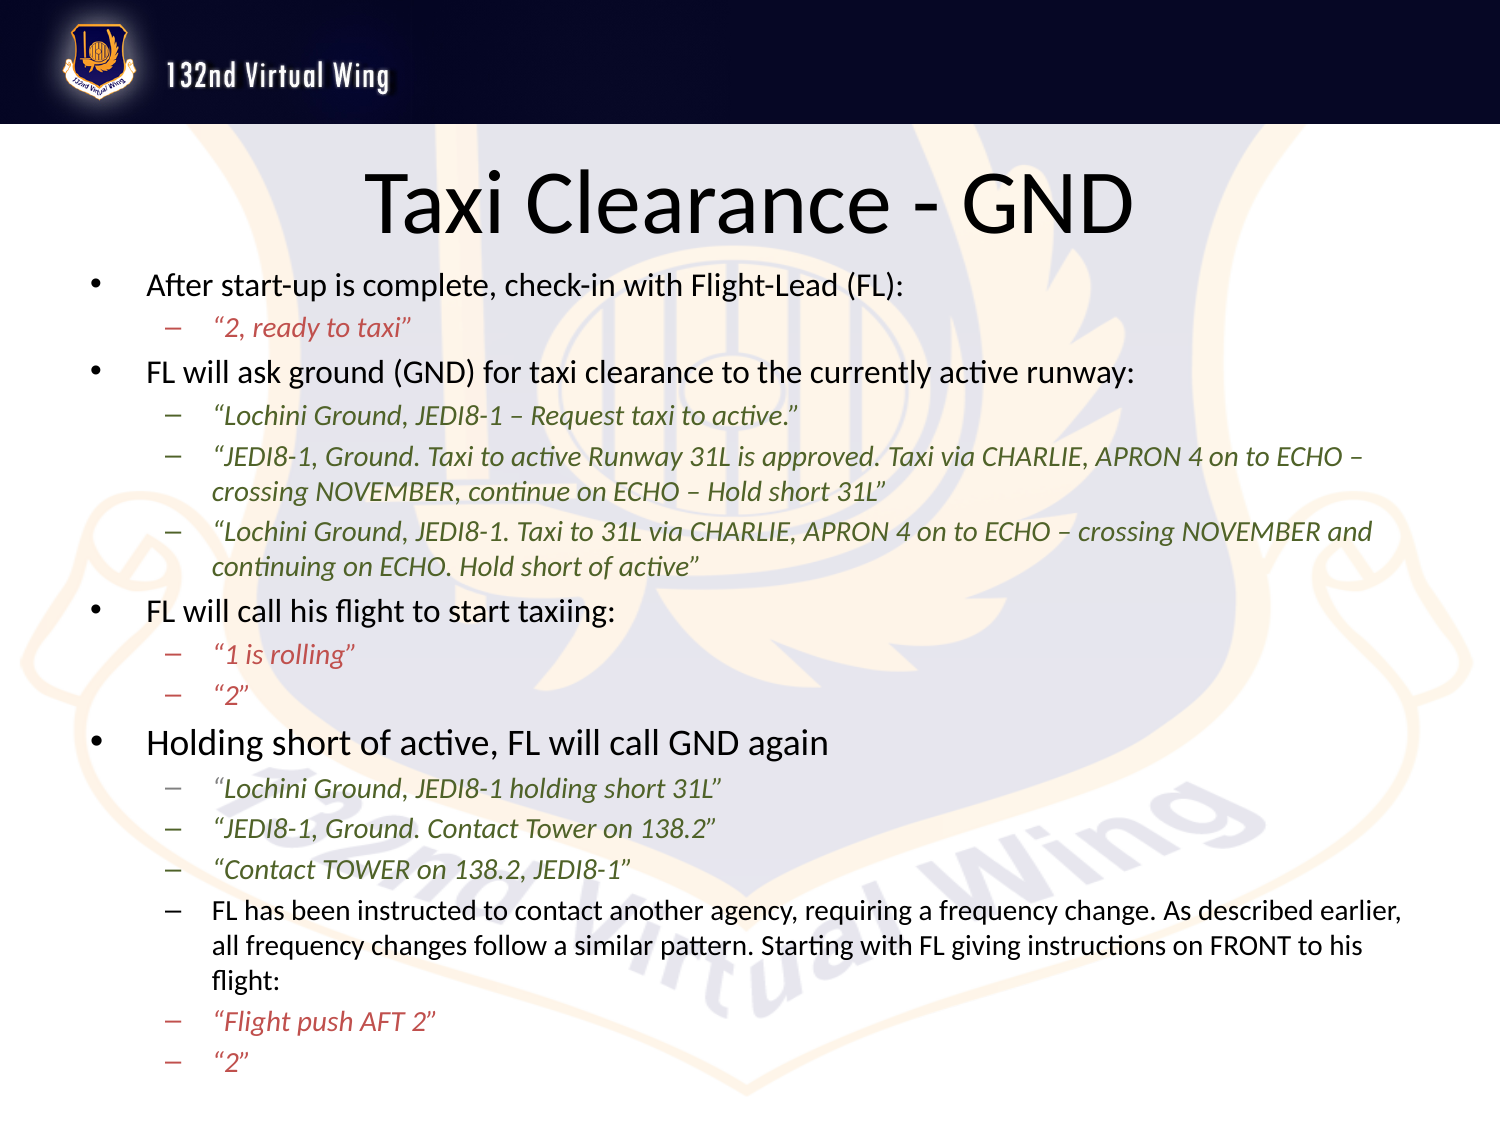

# Taxi Clearance - GND
After start-up is complete, check-in with Flight-Lead (FL):
“2, ready to taxi”
FL will ask ground (GND) for taxi clearance to the currently active runway:
“Lochini Ground, JEDI8-1 – Request taxi to active.”
“JEDI8-1, Ground. Taxi to active Runway 31L is approved. Taxi via CHARLIE, APRON 4 on to ECHO – crossing NOVEMBER, continue on ECHO – Hold short 31L”
“Lochini Ground, JEDI8-1. Taxi to 31L via CHARLIE, APRON 4 on to ECHO – crossing NOVEMBER and continuing on ECHO. Hold short of active”
FL will call his flight to start taxiing:
“1 is rolling”
“2”
Holding short of active, FL will call GND again
“Lochini Ground, JEDI8-1 holding short 31L”
“JEDI8-1, Ground. Contact Tower on 138.2”
“Contact TOWER on 138.2, JEDI8-1”
FL has been instructed to contact another agency, requiring a frequency change. As described earlier, all frequency changes follow a similar pattern. Starting with FL giving instructions on FRONT to his flight:
“Flight push AFT 2”
“2”